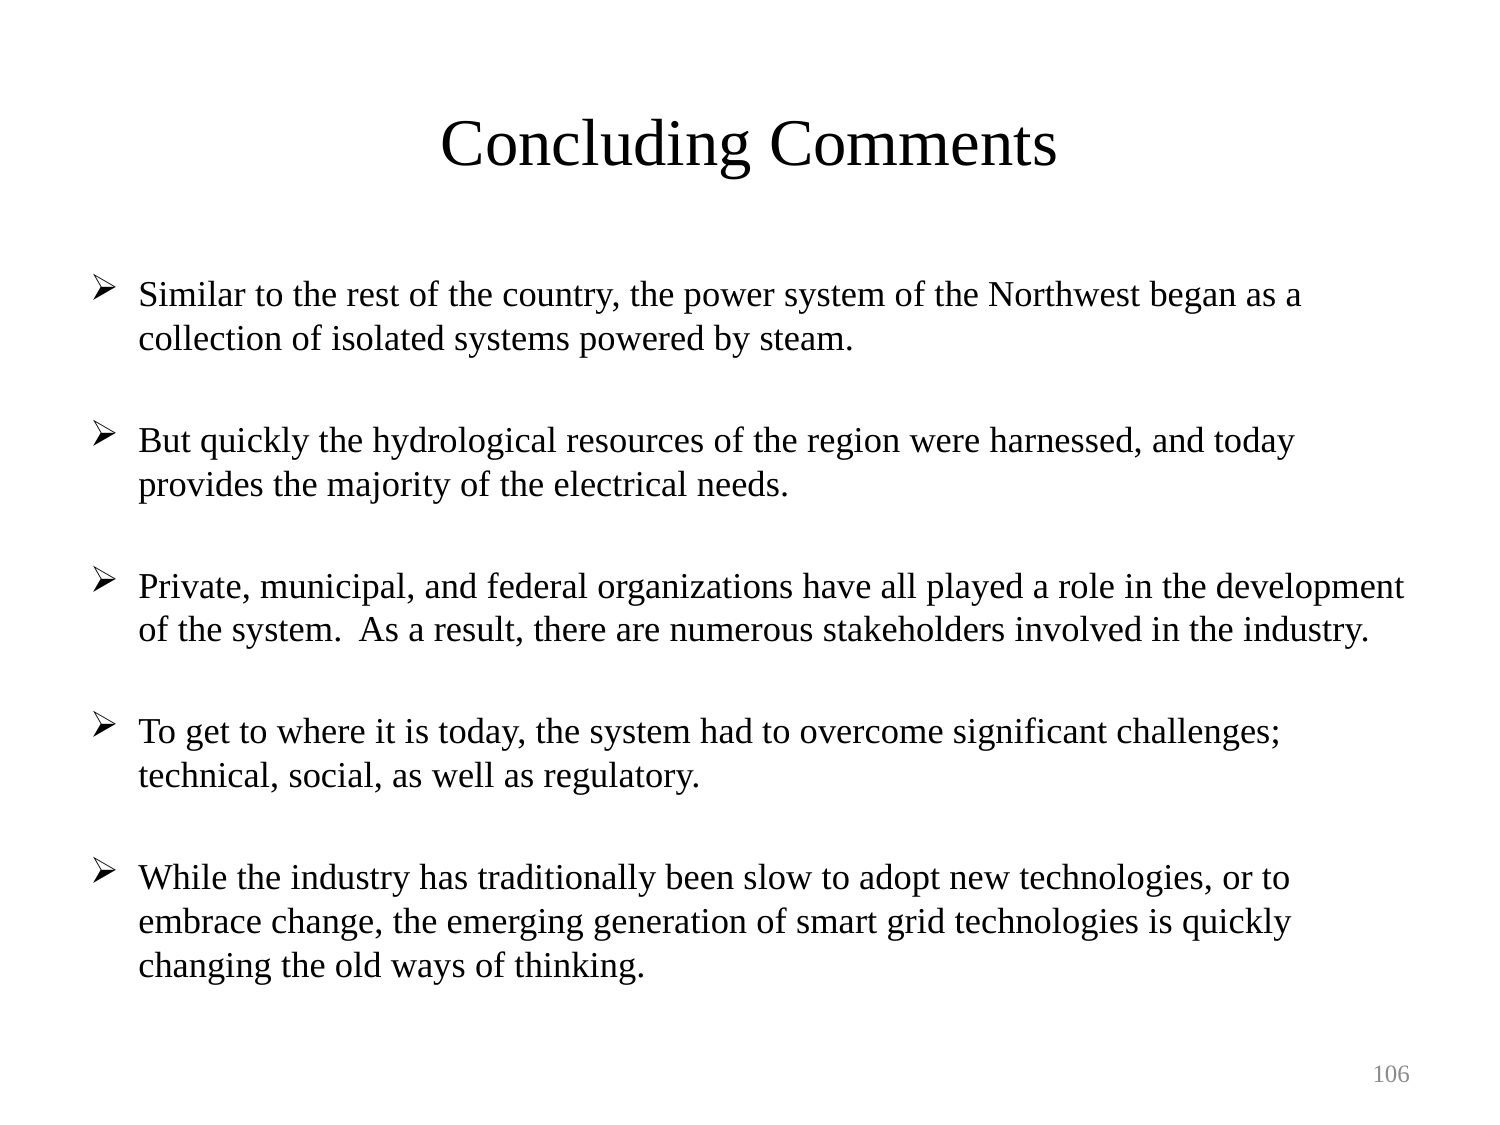

# Concluding Comments
Similar to the rest of the country, the power system of the Northwest began as a collection of isolated systems powered by steam.

But quickly the hydrological resources of the region were harnessed, and today provides the majority of the electrical needs.

Private, municipal, and federal organizations have all played a role in the development of the system.  As a result, there are numerous stakeholders involved in the industry.

To get to where it is today, the system had to overcome significant challenges; technical, social, as well as regulatory.

While the industry has traditionally been slow to adopt new technologies, or to embrace change, the emerging generation of smart grid technologies is quickly changing the old ways of thinking.
106